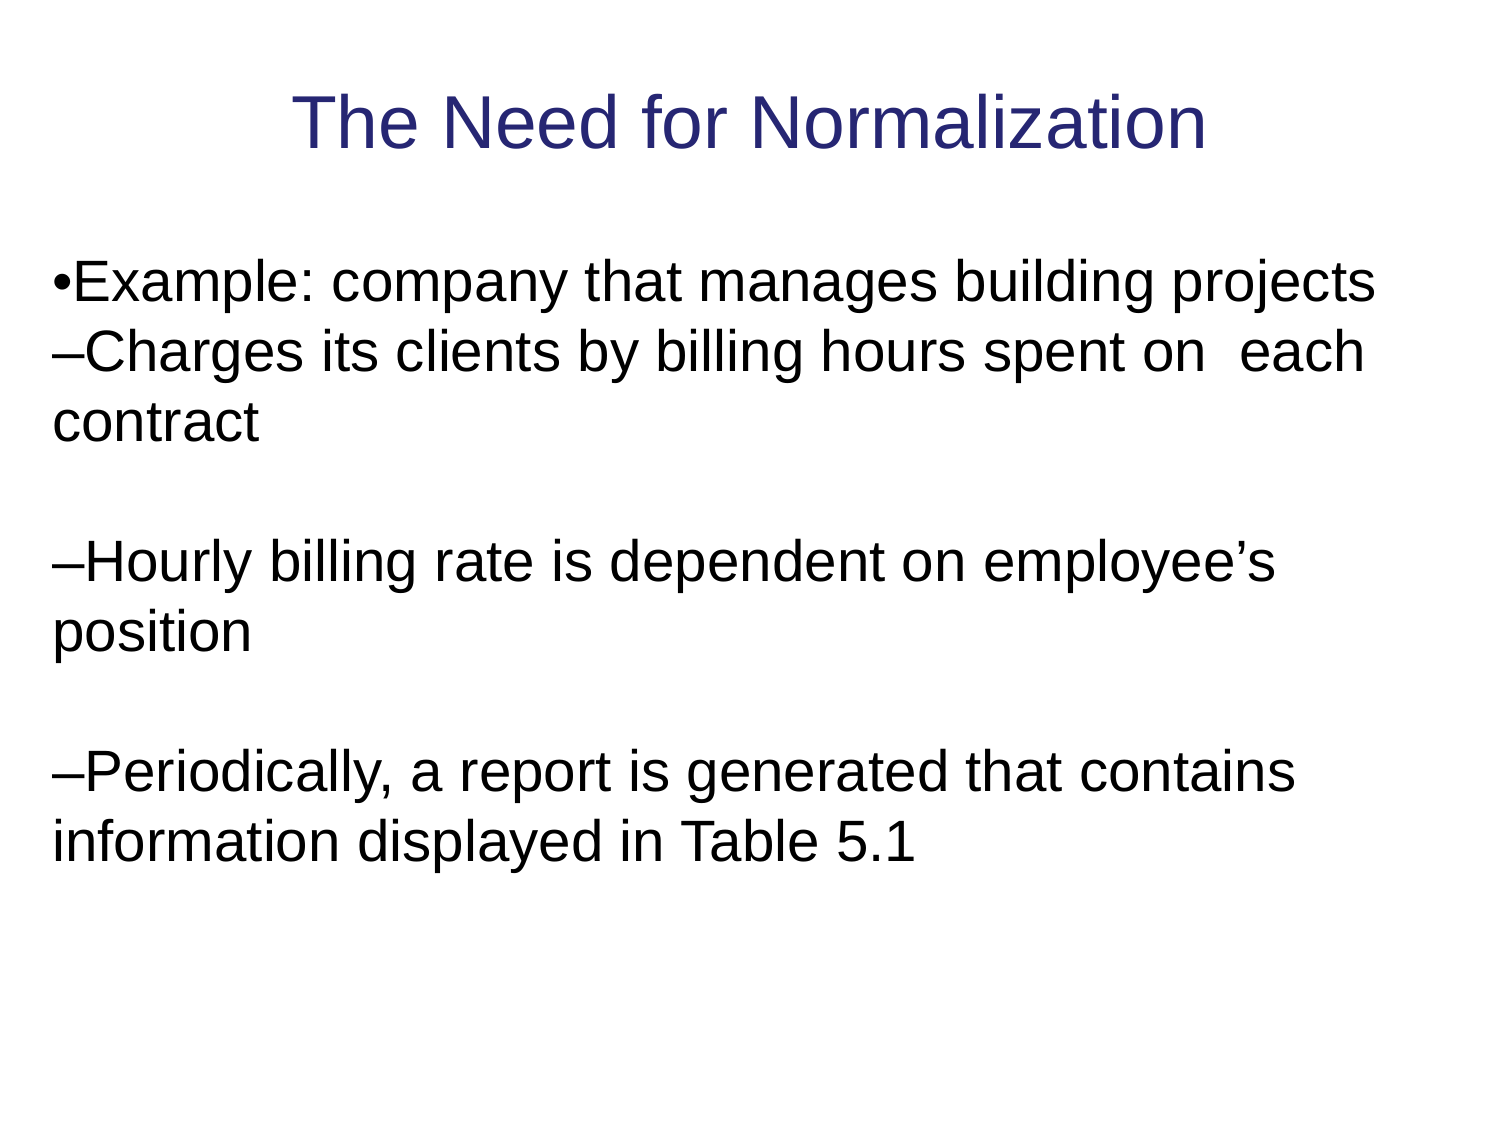

The Need for Normalization

•Example: company that manages building projects
–Charges its clients by billing hours spent on  each contract

–Hourly billing rate is dependent on employee’s position

–Periodically, a report is generated that contains information displayed in Table 5.1